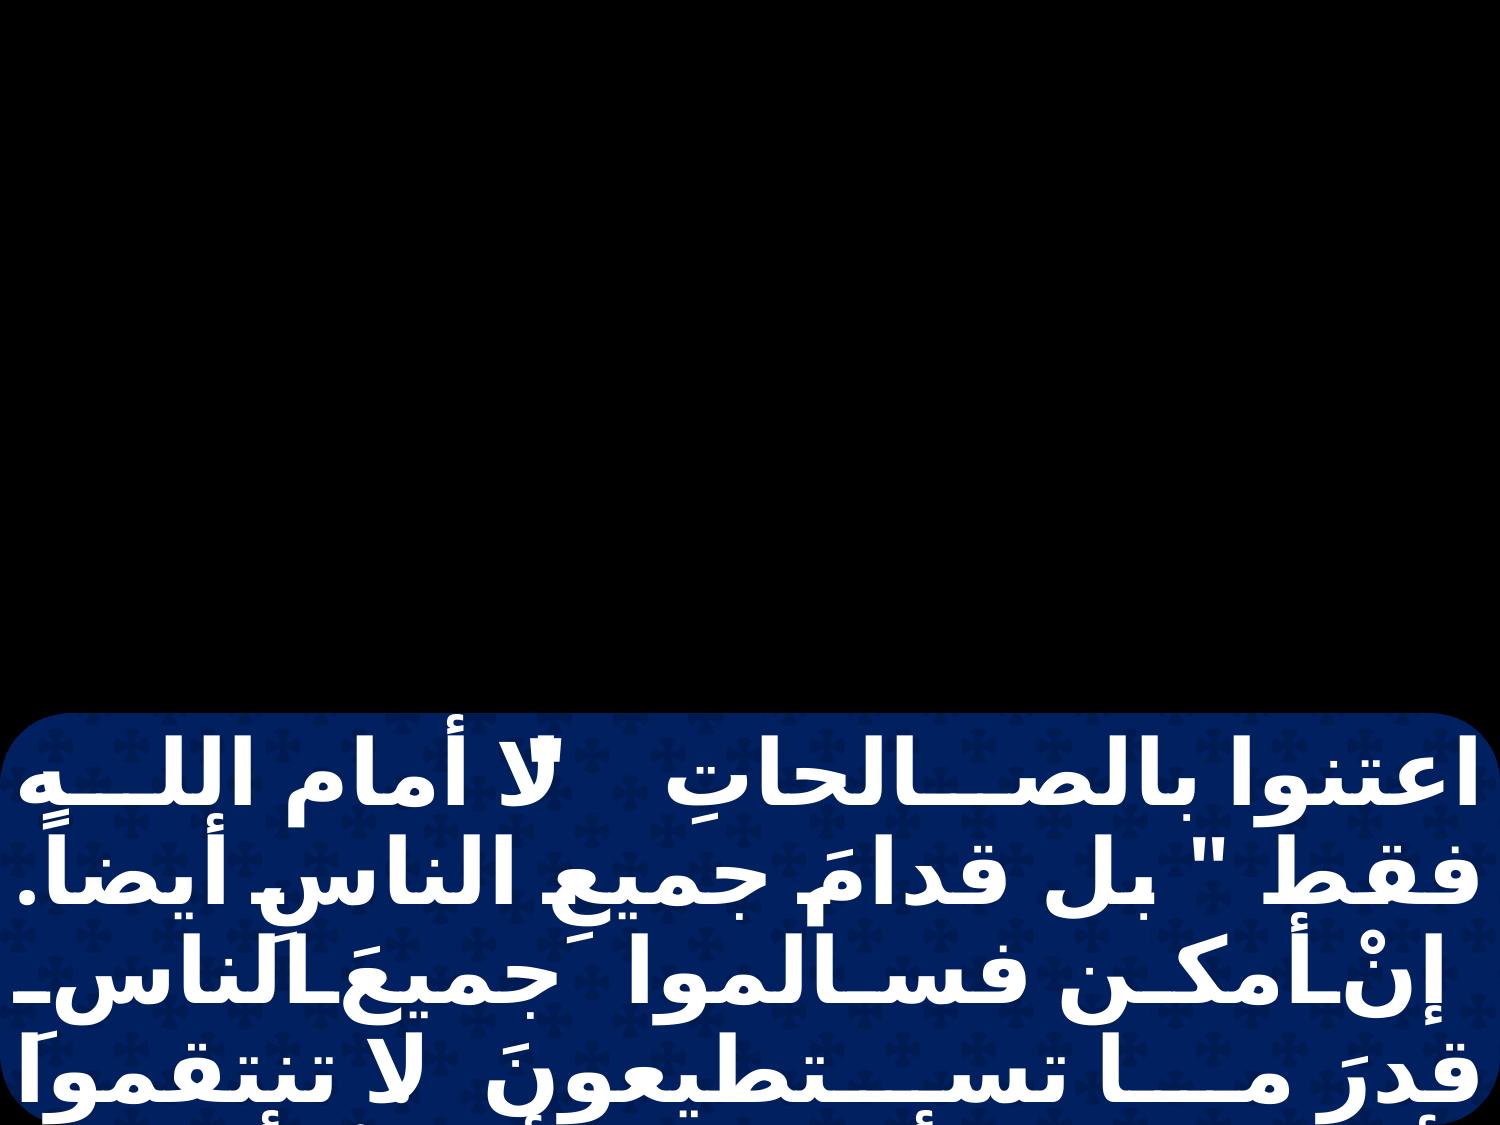

اعتنوا بالصالحاتِ " لا أمام الله فقط " بل قدامَ جميعِ الناسِ أيضاً. إنْ أمكن فسالموا جميعَ الناسِ قدرَ ما تستطيعونَ. لا تنتقموا لأنفسِكم أيُها الأحباءُ. أعطوا مَوضعاً للغضبِ لأنهُ قد كُتبَ ليَّ الانتقامُ أنا